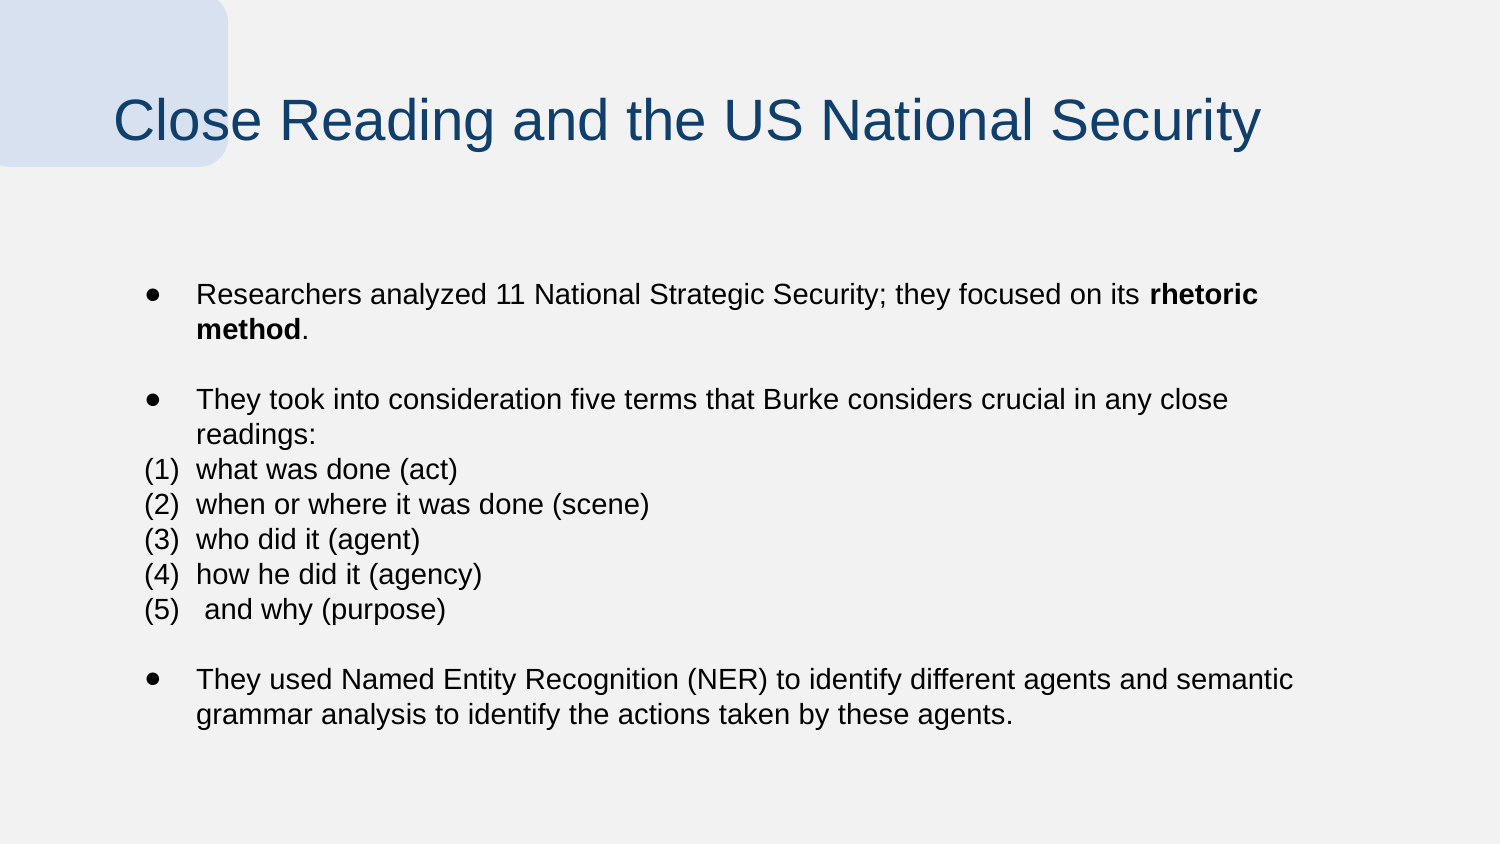

Close Reading and the US National Security
Researchers analyzed 11 National Strategic Security; they focused on its rhetoric method.

They took into consideration five terms that Burke considers crucial in any close readings:
what was done (act)
when or where it was done (scene)
who did it (agent)
how he did it (agency)
 and why (purpose)

They used Named Entity Recognition (NER) to identify different agents and semantic grammar analysis to identify the actions taken by these agents.